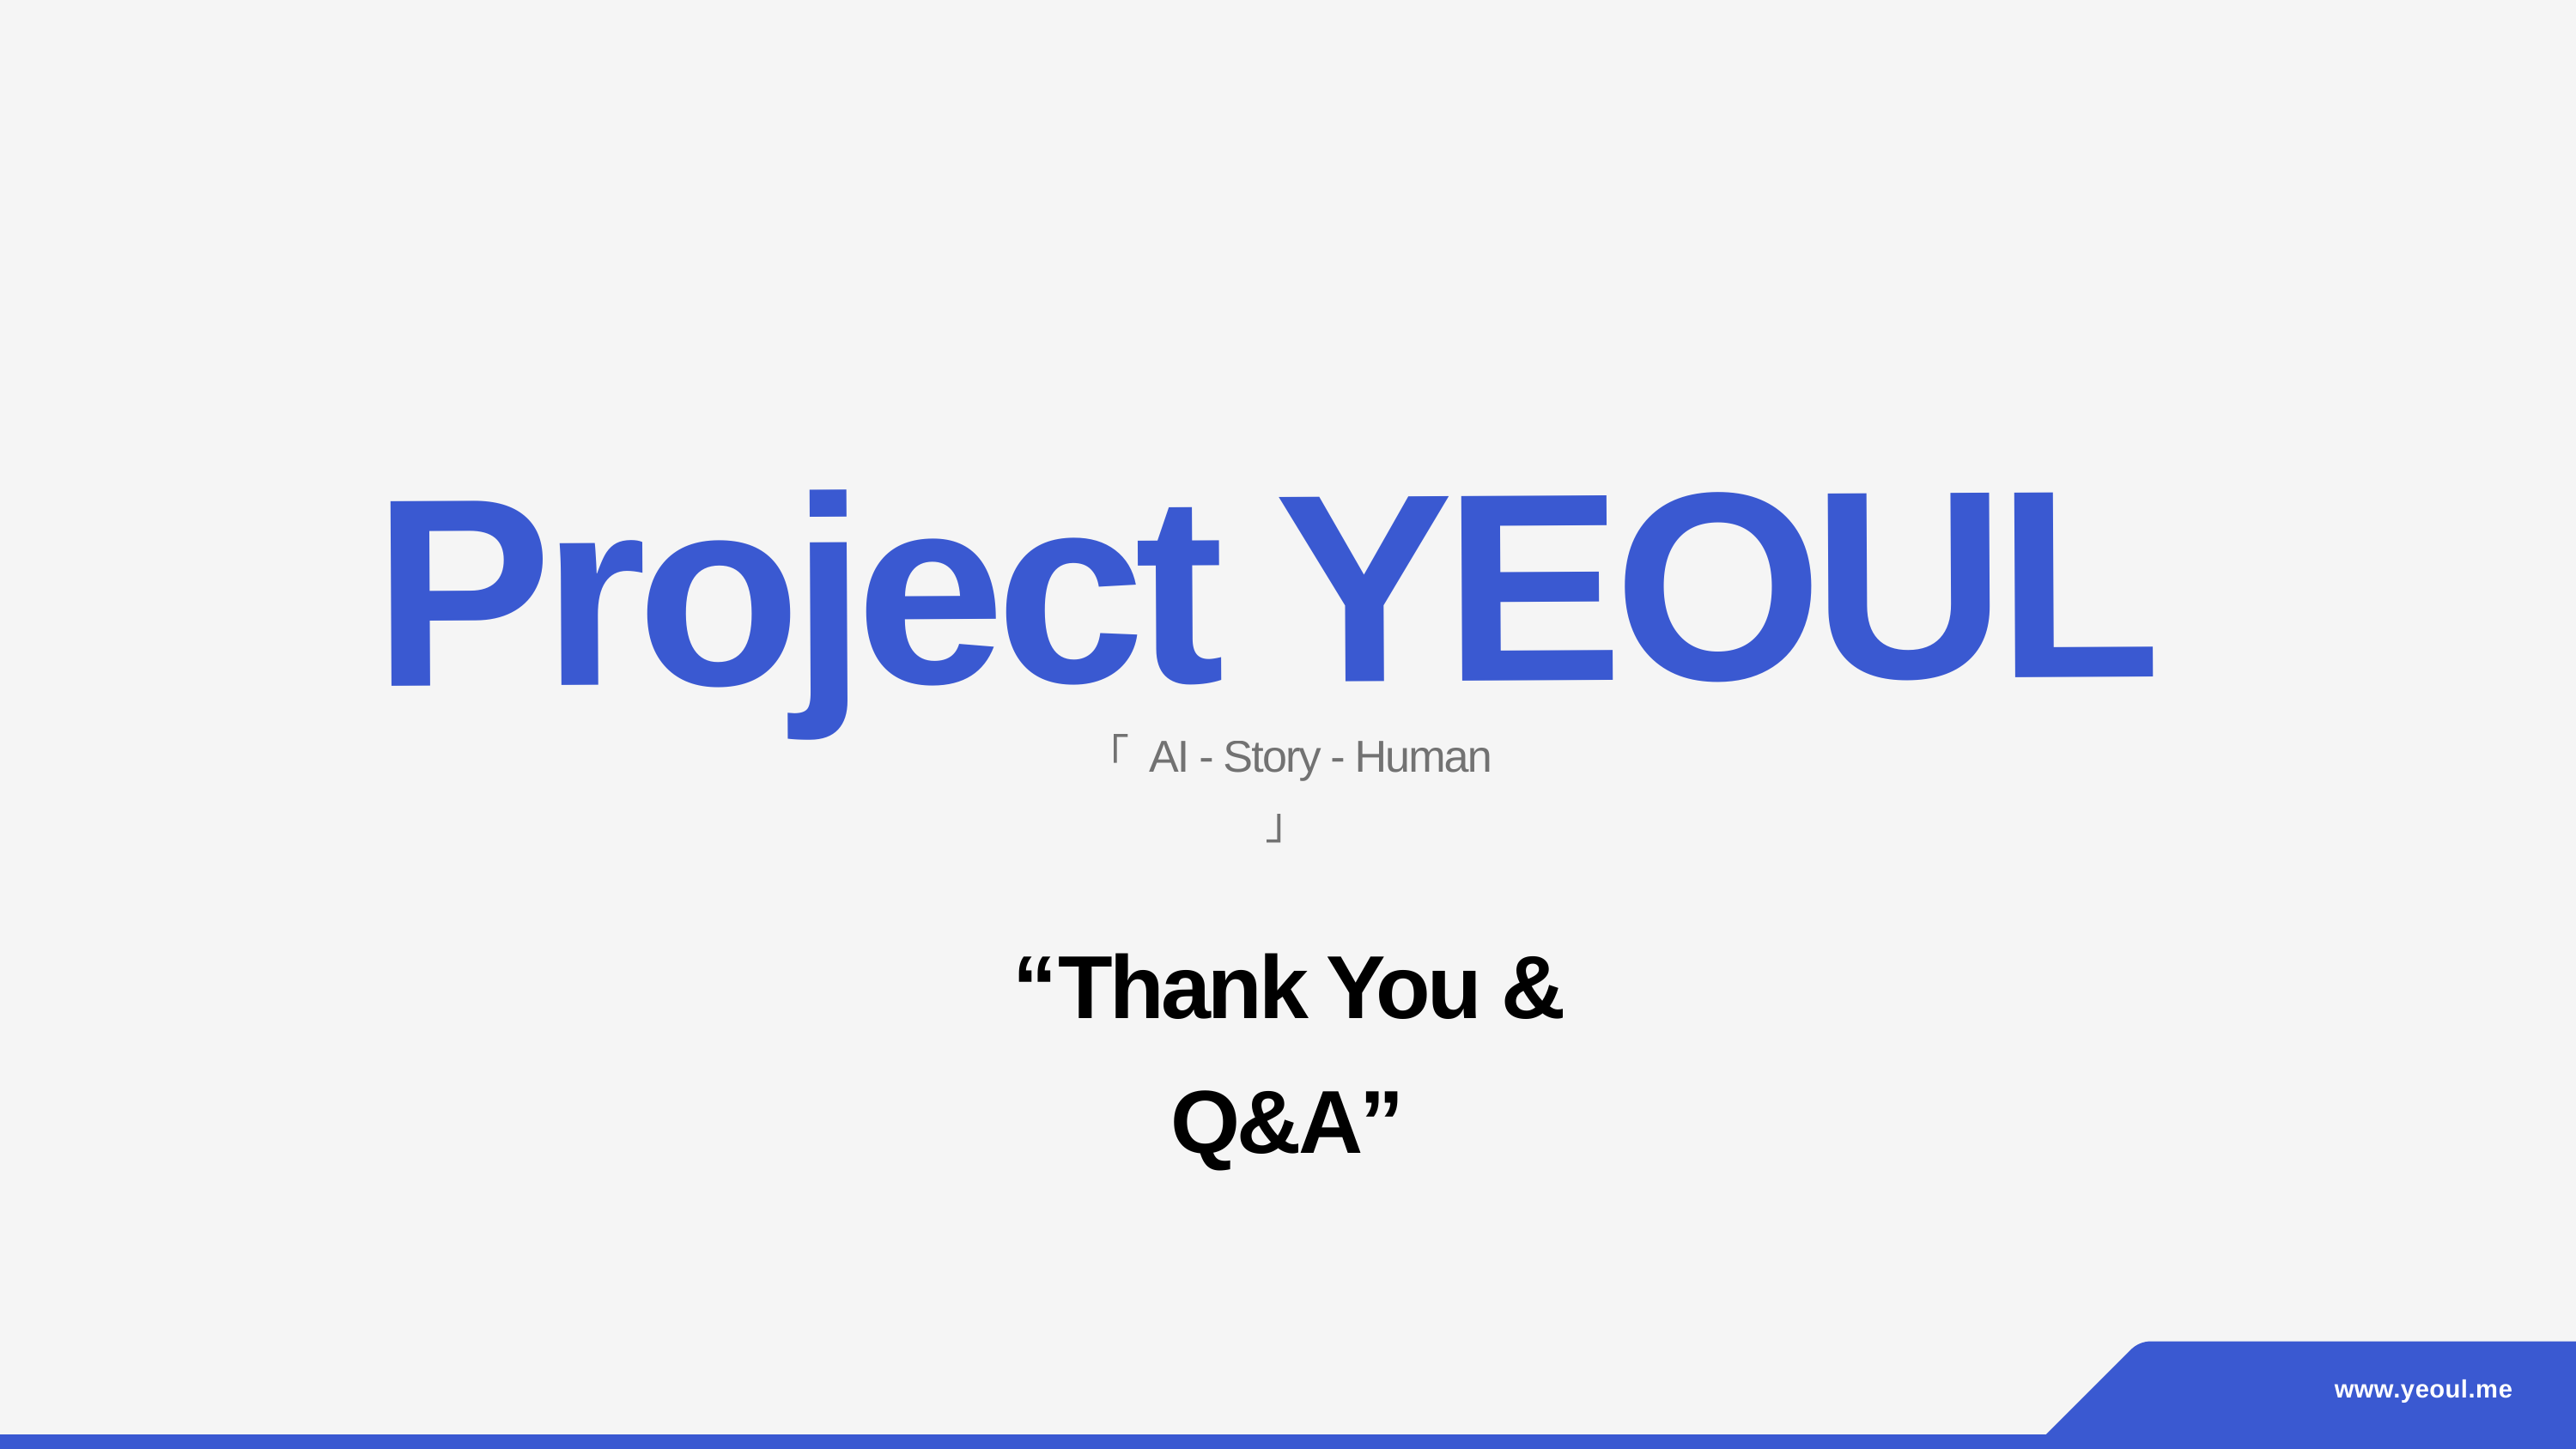

Project YEOUL
「 AI - Story - Human 」
“Thank You & Q&A”

www.yeoul.me